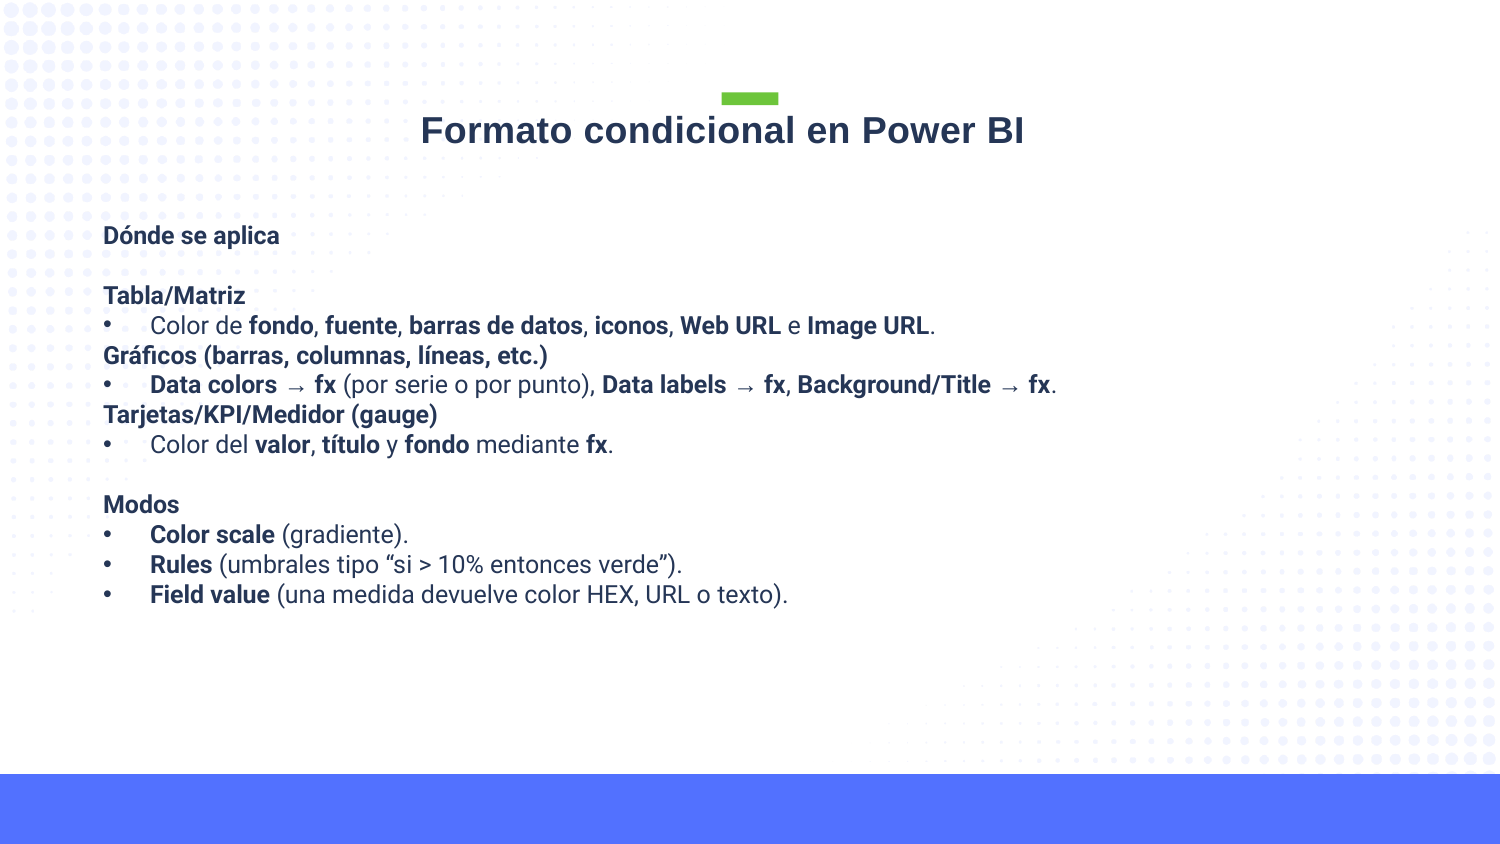

Formato condicional en Power BI
Dónde se aplica

Tabla/Matriz
Color de fondo, fuente, barras de datos, iconos, Web URL e Image URL.
Gráficos (barras, columnas, líneas, etc.)
Data colors → fx (por serie o por punto), Data labels → fx, Background/Title → fx.
Tarjetas/KPI/Medidor (gauge)
Color del valor, título y fondo mediante fx.

Modos
Color scale (gradiente).
Rules (umbrales tipo “si > 10% entonces verde”).
Field value (una medida devuelve color HEX, URL o texto).